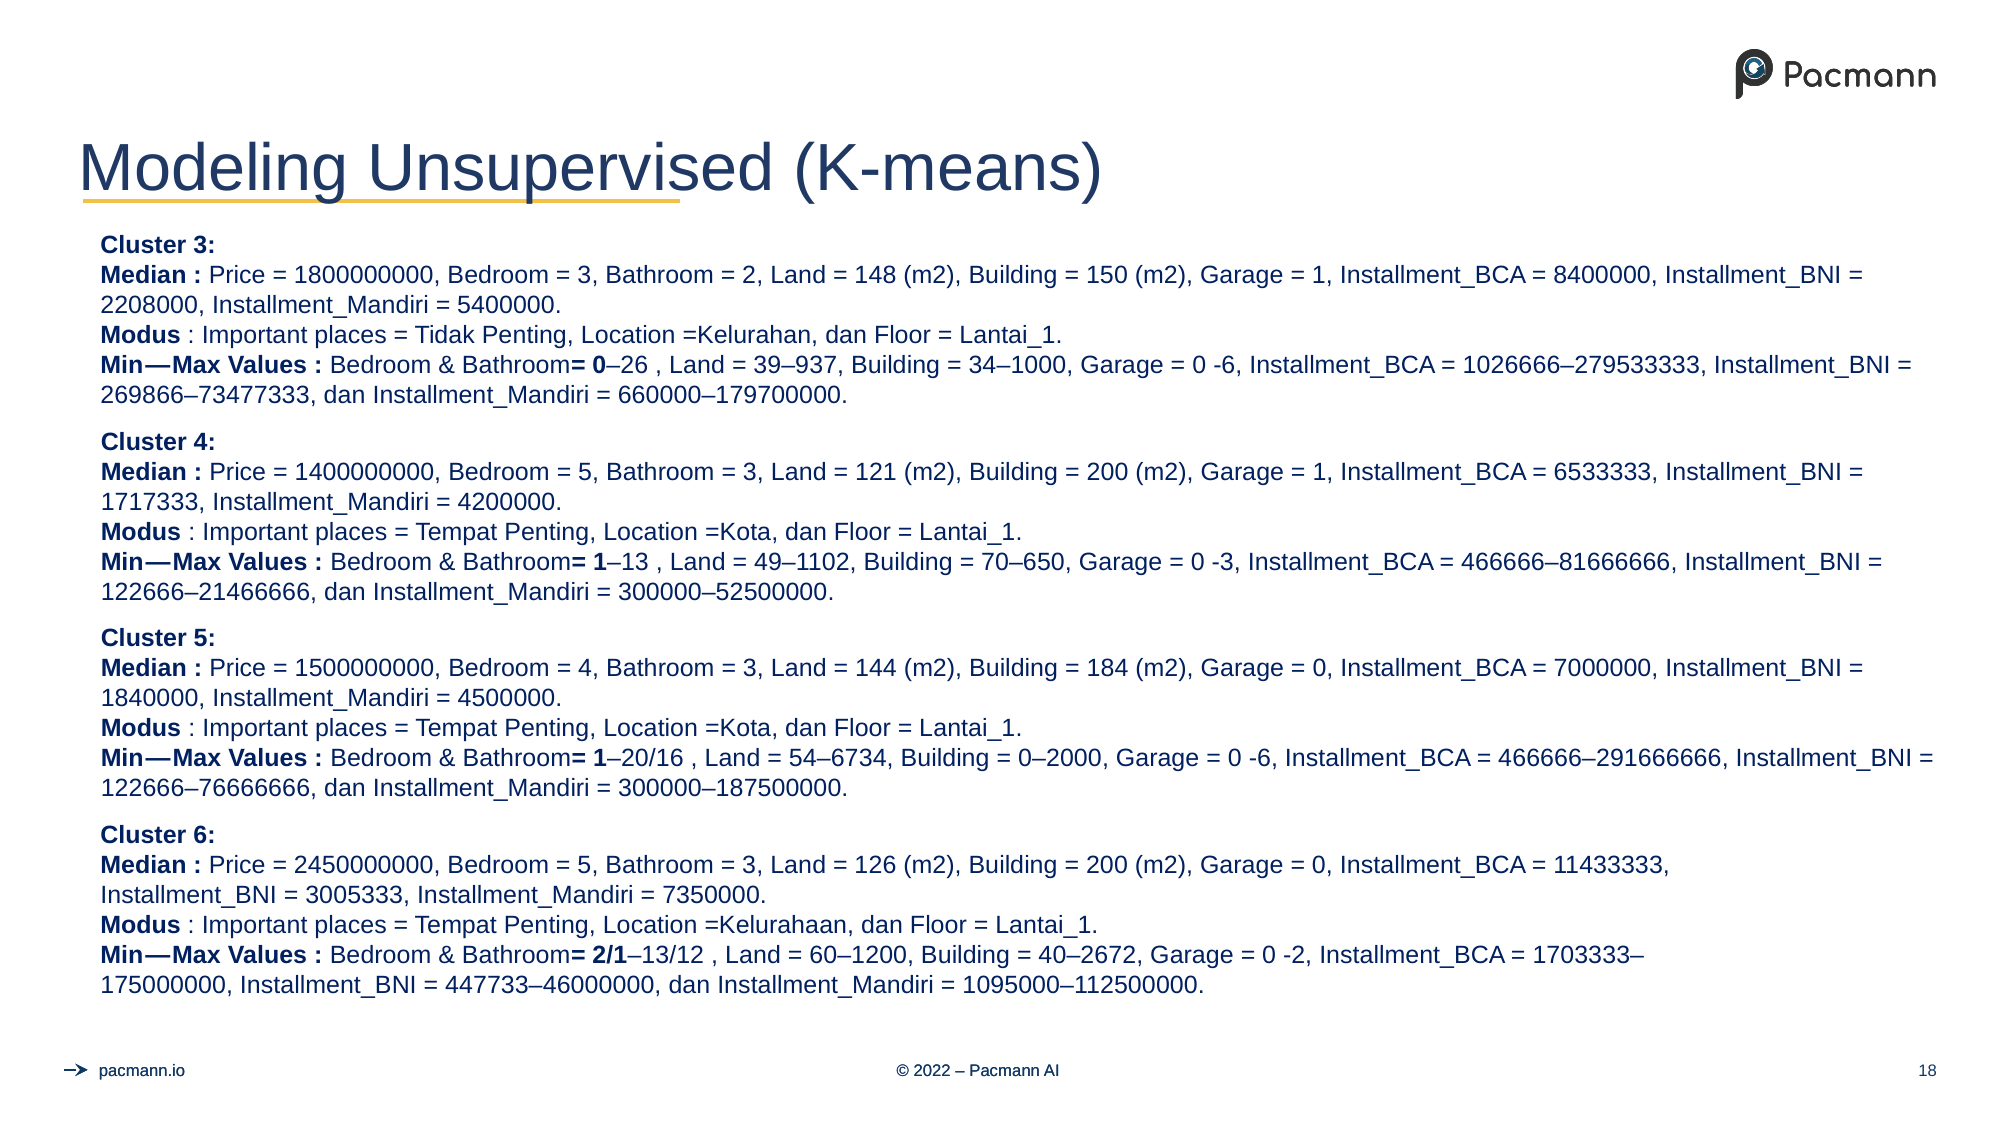

# Modeling Unsupervised (K-means)
Cluster 3:
Median : Price = 1800000000, Bedroom = 3, Bathroom = 2, Land = 148 (m2), Building = 150 (m2), Garage = 1, Installment_BCA = 8400000, Installment_BNI = 2208000, Installment_Mandiri = 5400000.
Modus : Important places = Tidak Penting, Location =Kelurahan, dan Floor = Lantai_1.
Min — Max Values : Bedroom & Bathroom= 0–26 , Land = 39–937, Building = 34–1000, Garage = 0 -6, Installment_BCA = 1026666–279533333, Installment_BNI = 269866–73477333, dan Installment_Mandiri = 660000–179700000.
Cluster 4:
Median : Price = 1400000000, Bedroom = 5, Bathroom = 3, Land = 121 (m2), Building = 200 (m2), Garage = 1, Installment_BCA = 6533333, Installment_BNI = 1717333, Installment_Mandiri = 4200000.
Modus : Important places = Tempat Penting, Location =Kota, dan Floor = Lantai_1.
Min — Max Values : Bedroom & Bathroom= 1–13 , Land = 49–1102, Building = 70–650, Garage = 0 -3, Installment_BCA = 466666–81666666, Installment_BNI = 122666–21466666, dan Installment_Mandiri = 300000–52500000.
Cluster 5:
Median : Price = 1500000000, Bedroom = 4, Bathroom = 3, Land = 144 (m2), Building = 184 (m2), Garage = 0, Installment_BCA = 7000000, Installment_BNI = 1840000, Installment_Mandiri = 4500000.
Modus : Important places = Tempat Penting, Location =Kota, dan Floor = Lantai_1.
Min — Max Values : Bedroom & Bathroom= 1–20/16 , Land = 54–6734, Building = 0–2000, Garage = 0 -6, Installment_BCA = 466666–291666666, Installment_BNI = 122666–76666666, dan Installment_Mandiri = 300000–187500000.
Cluster 6:
Median : Price = 2450000000, Bedroom = 5, Bathroom = 3, Land = 126 (m2), Building = 200 (m2), Garage = 0, Installment_BCA = 11433333, Installment_BNI = 3005333, Installment_Mandiri = 7350000.
Modus : Important places = Tempat Penting, Location =Kelurahaan, dan Floor = Lantai_1.
Min — Max Values : Bedroom & Bathroom= 2/1–13/12 , Land = 60–1200, Building = 40–2672, Garage = 0 -2, Installment_BCA = 1703333–175000000, Installment_BNI = 447733–46000000, dan Installment_Mandiri = 1095000–112500000.